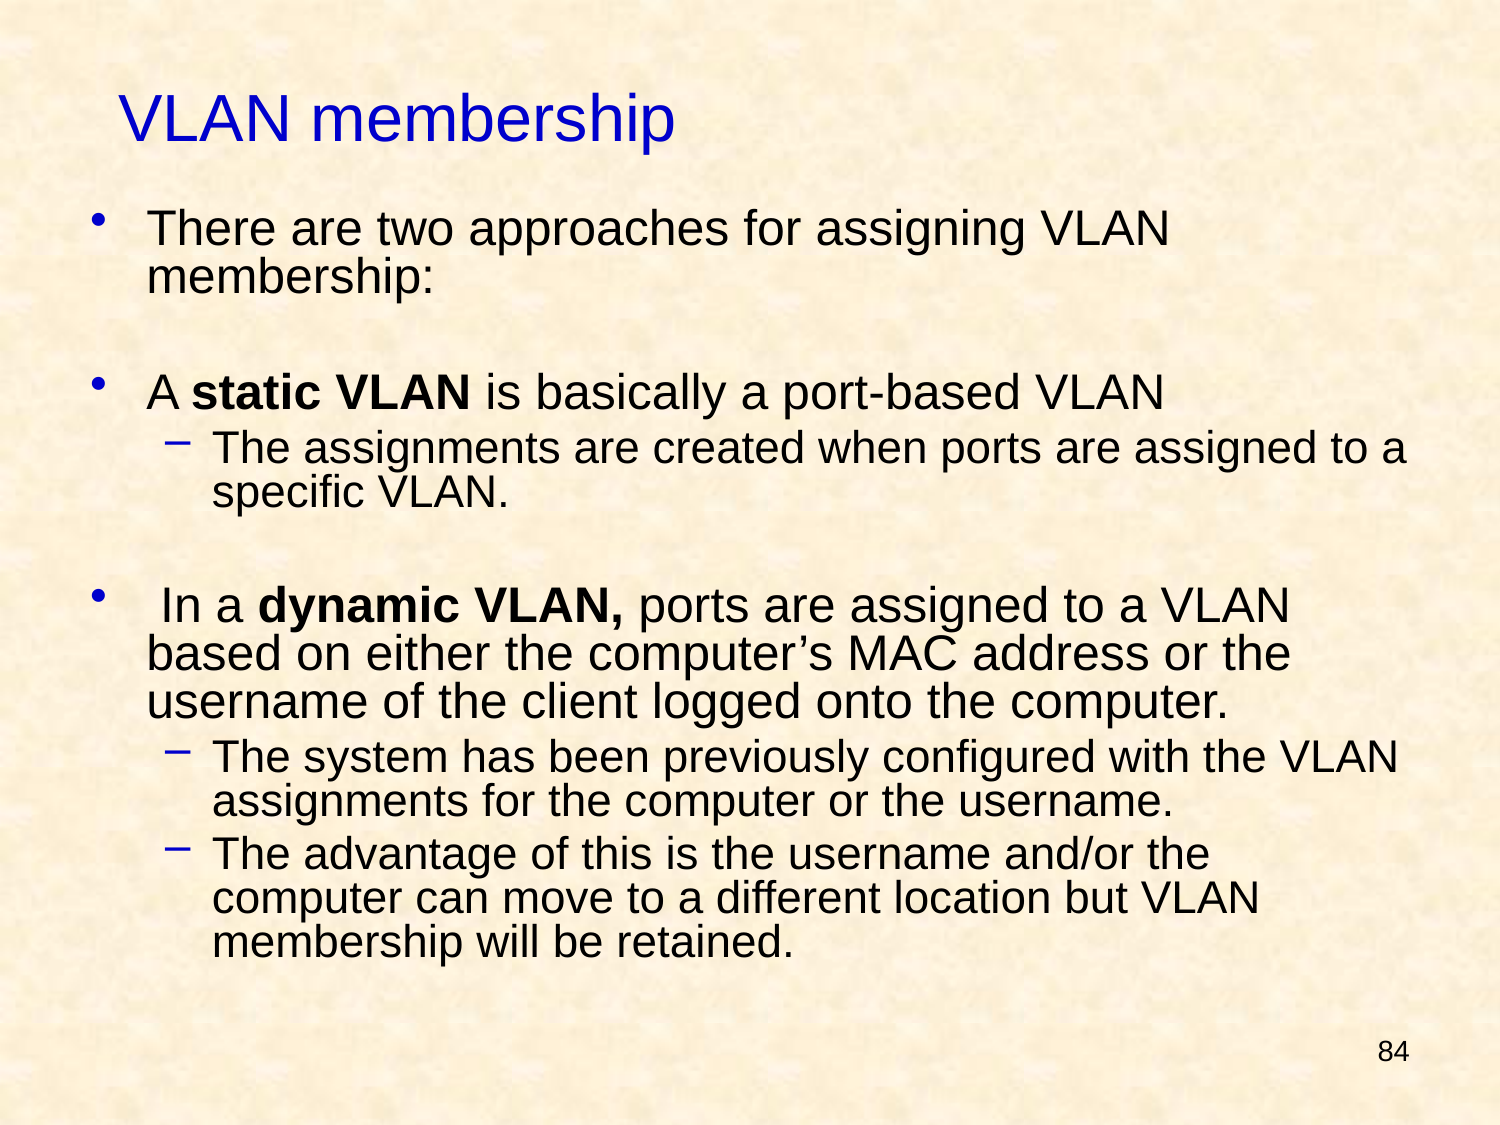

# VLAN membership
There are two approaches for assigning VLAN membership:

A static VLAN is basically a port-based VLAN
The assignments are created when ports are assigned to a specific VLAN.

 In a dynamic VLAN, ports are assigned to a VLAN based on either the computer’s MAC address or the username of the client logged onto the computer.
The system has been previously configured with the VLAN assignments for the computer or the username.
The advantage of this is the username and/or the computer can move to a different location but VLAN membership will be retained.
84